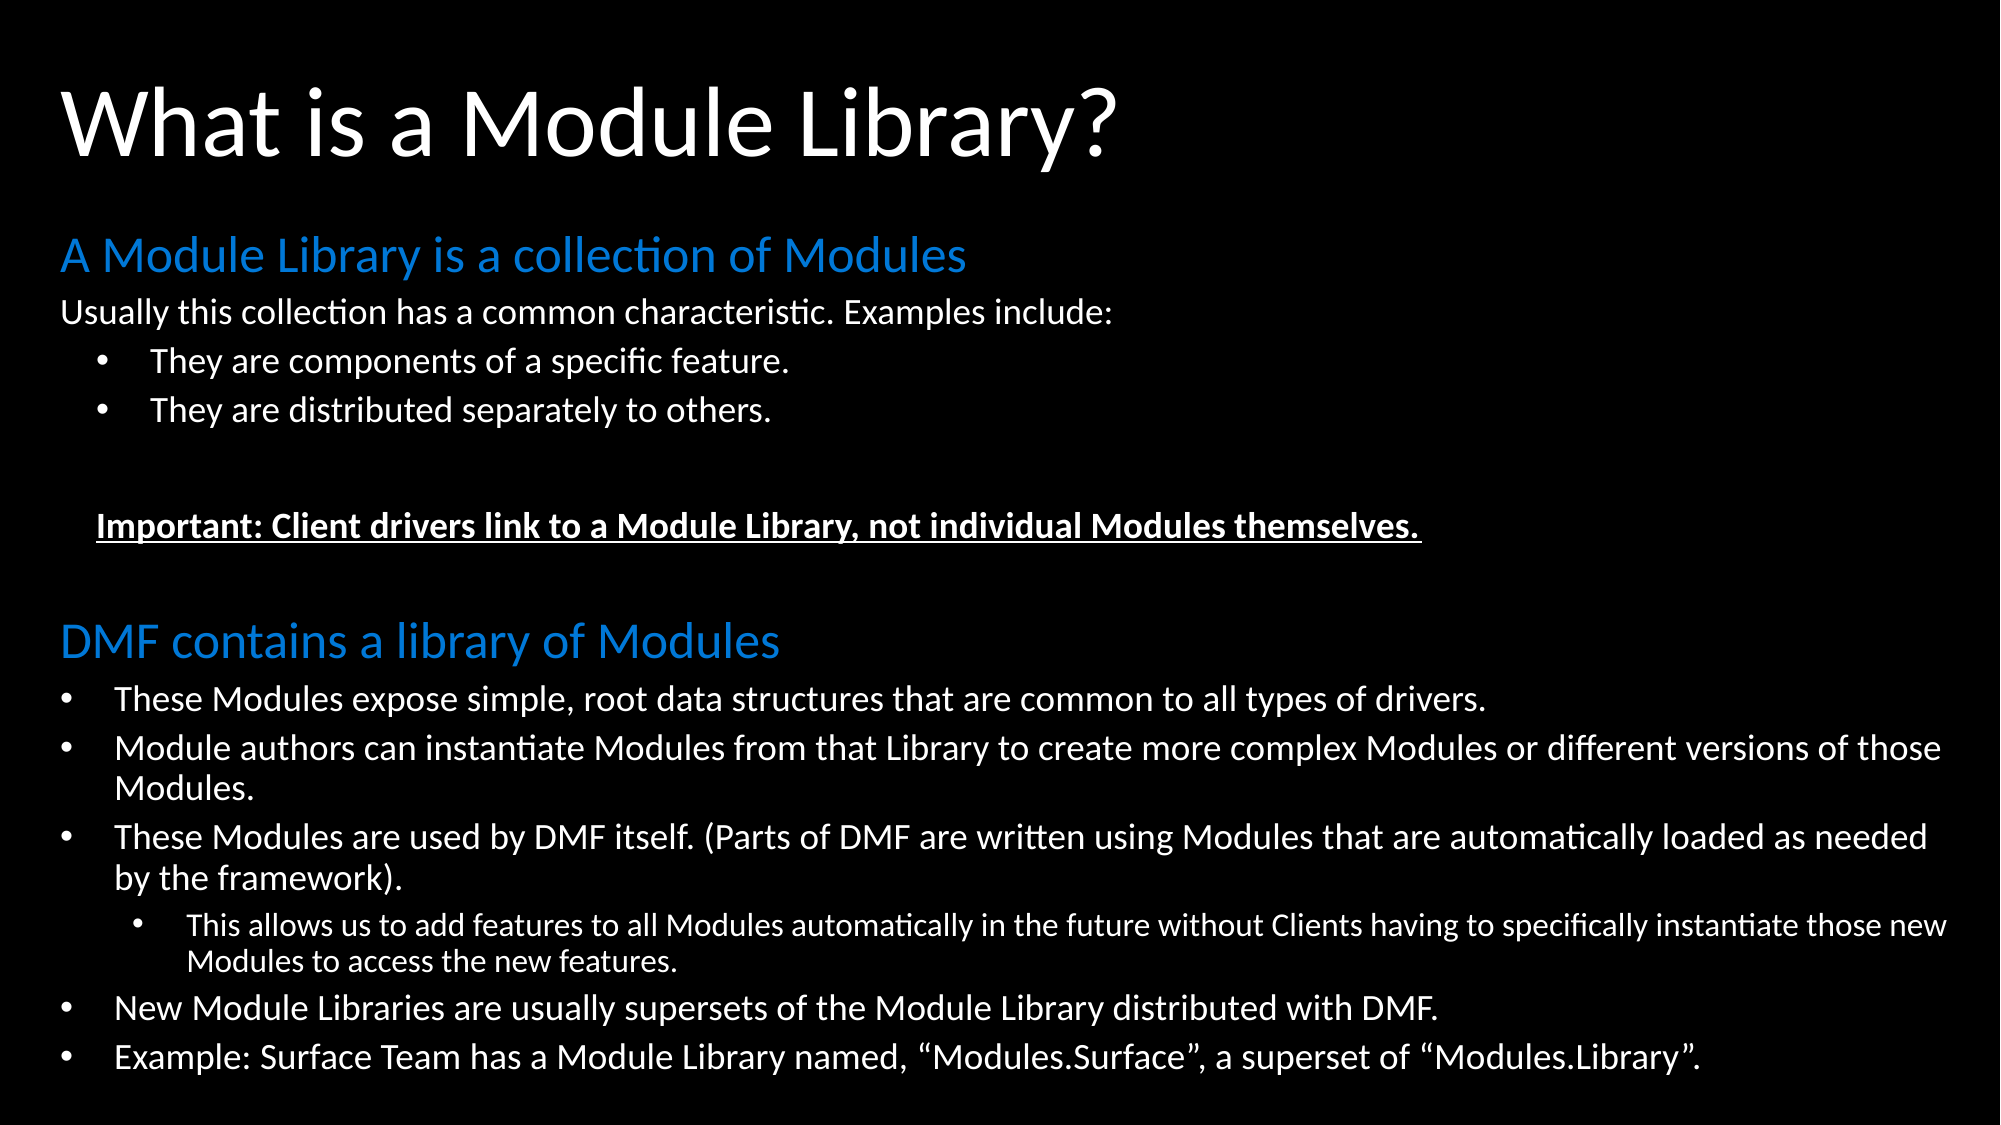

# What is a Module Library?
A Module Library is a collection of Modules
Usually this collection has a common characteristic. Examples include:
They are components of a specific feature.
They are distributed separately to others.

Important: Client drivers link to a Module Library, not individual Modules themselves.

DMF contains a library of Modules
These Modules expose simple, root data structures that are common to all types of drivers.
Module authors can instantiate Modules from that Library to create more complex Modules or different versions of those Modules.
These Modules are used by DMF itself. (Parts of DMF are written using Modules that are automatically loaded as needed by the framework).
This allows us to add features to all Modules automatically in the future without Clients having to specifically instantiate those new Modules to access the new features.
New Module Libraries are usually supersets of the Module Library distributed with DMF.
Example: Surface Team has a Module Library named, “Modules.Surface”, a superset of “Modules.Library”.